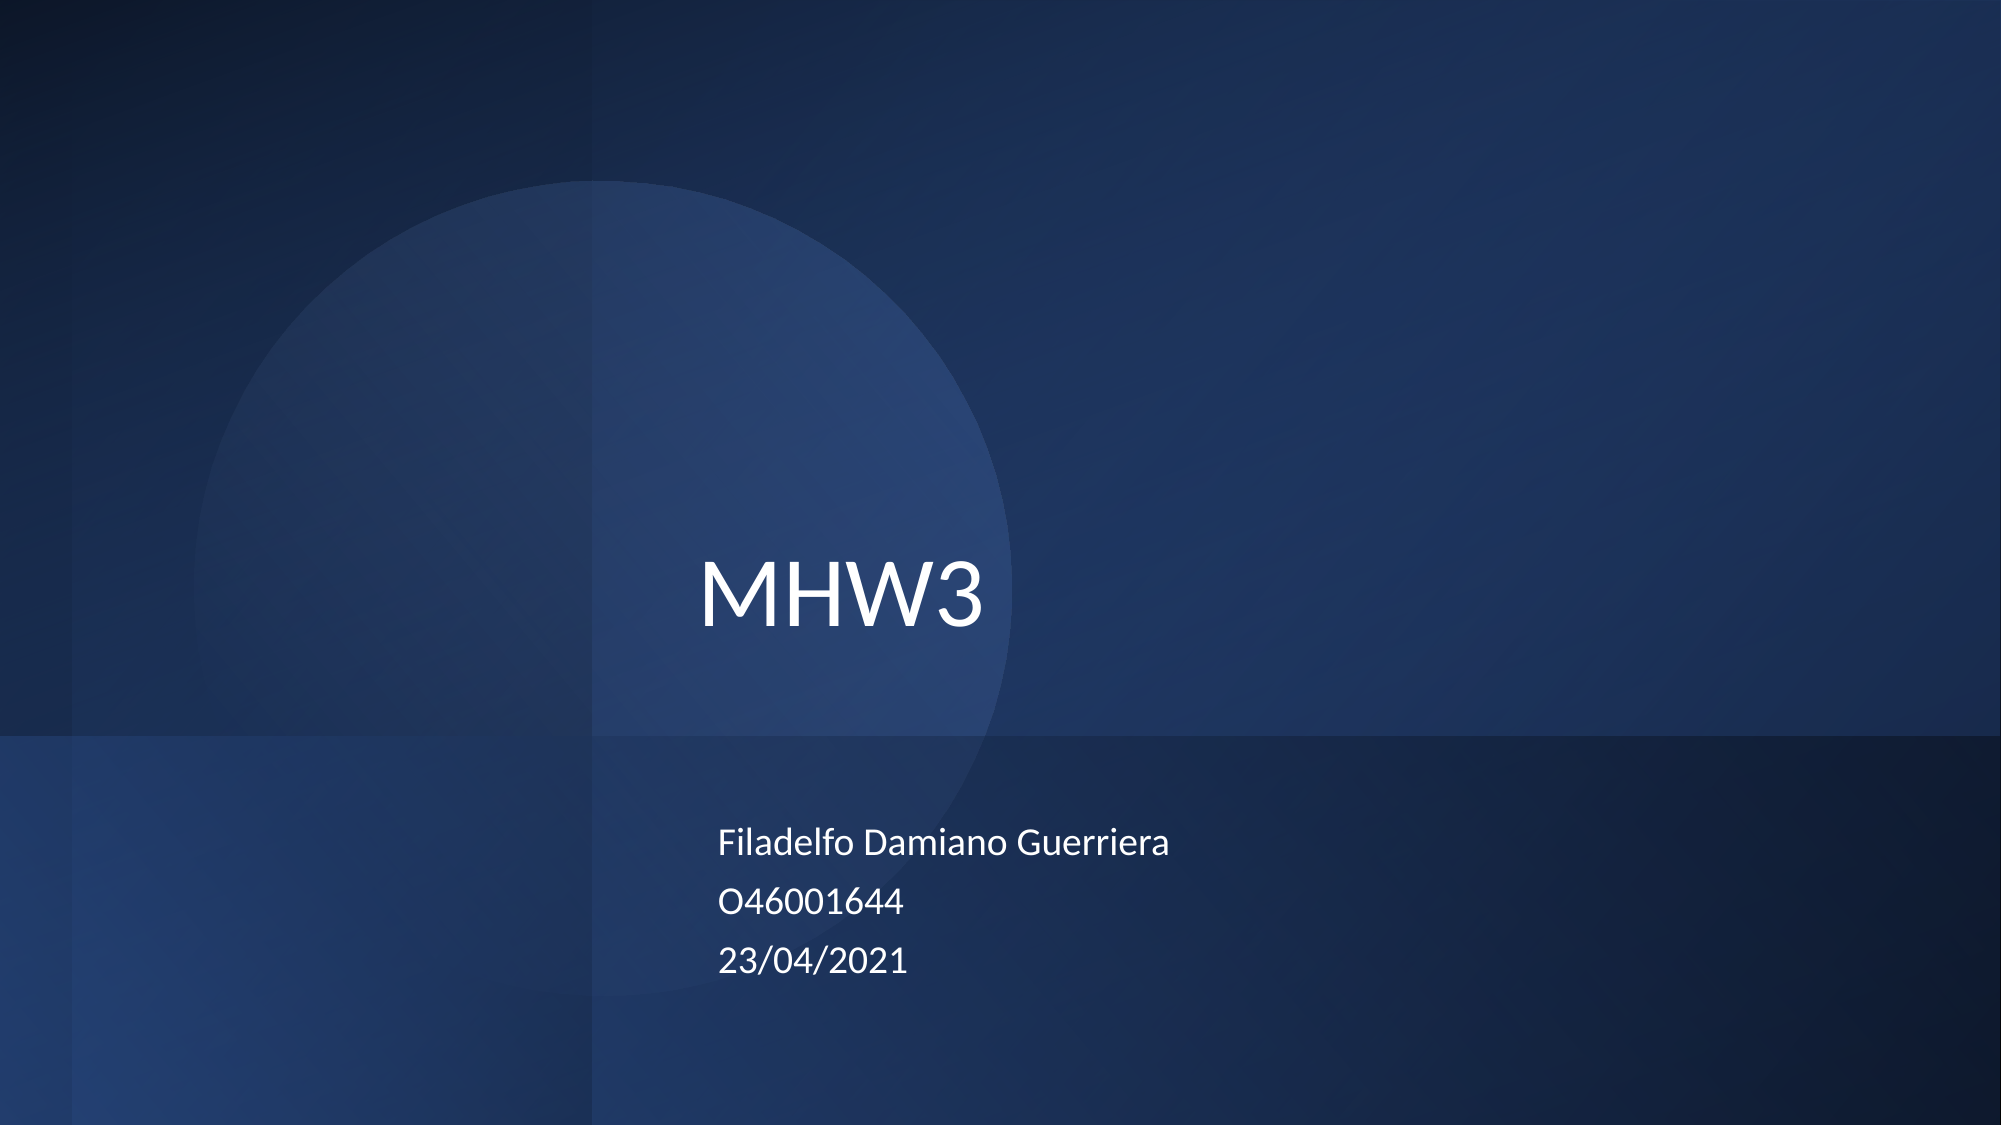

# MHW3

Filadelfo Damiano Guerriera
O46001644
23/04/2021